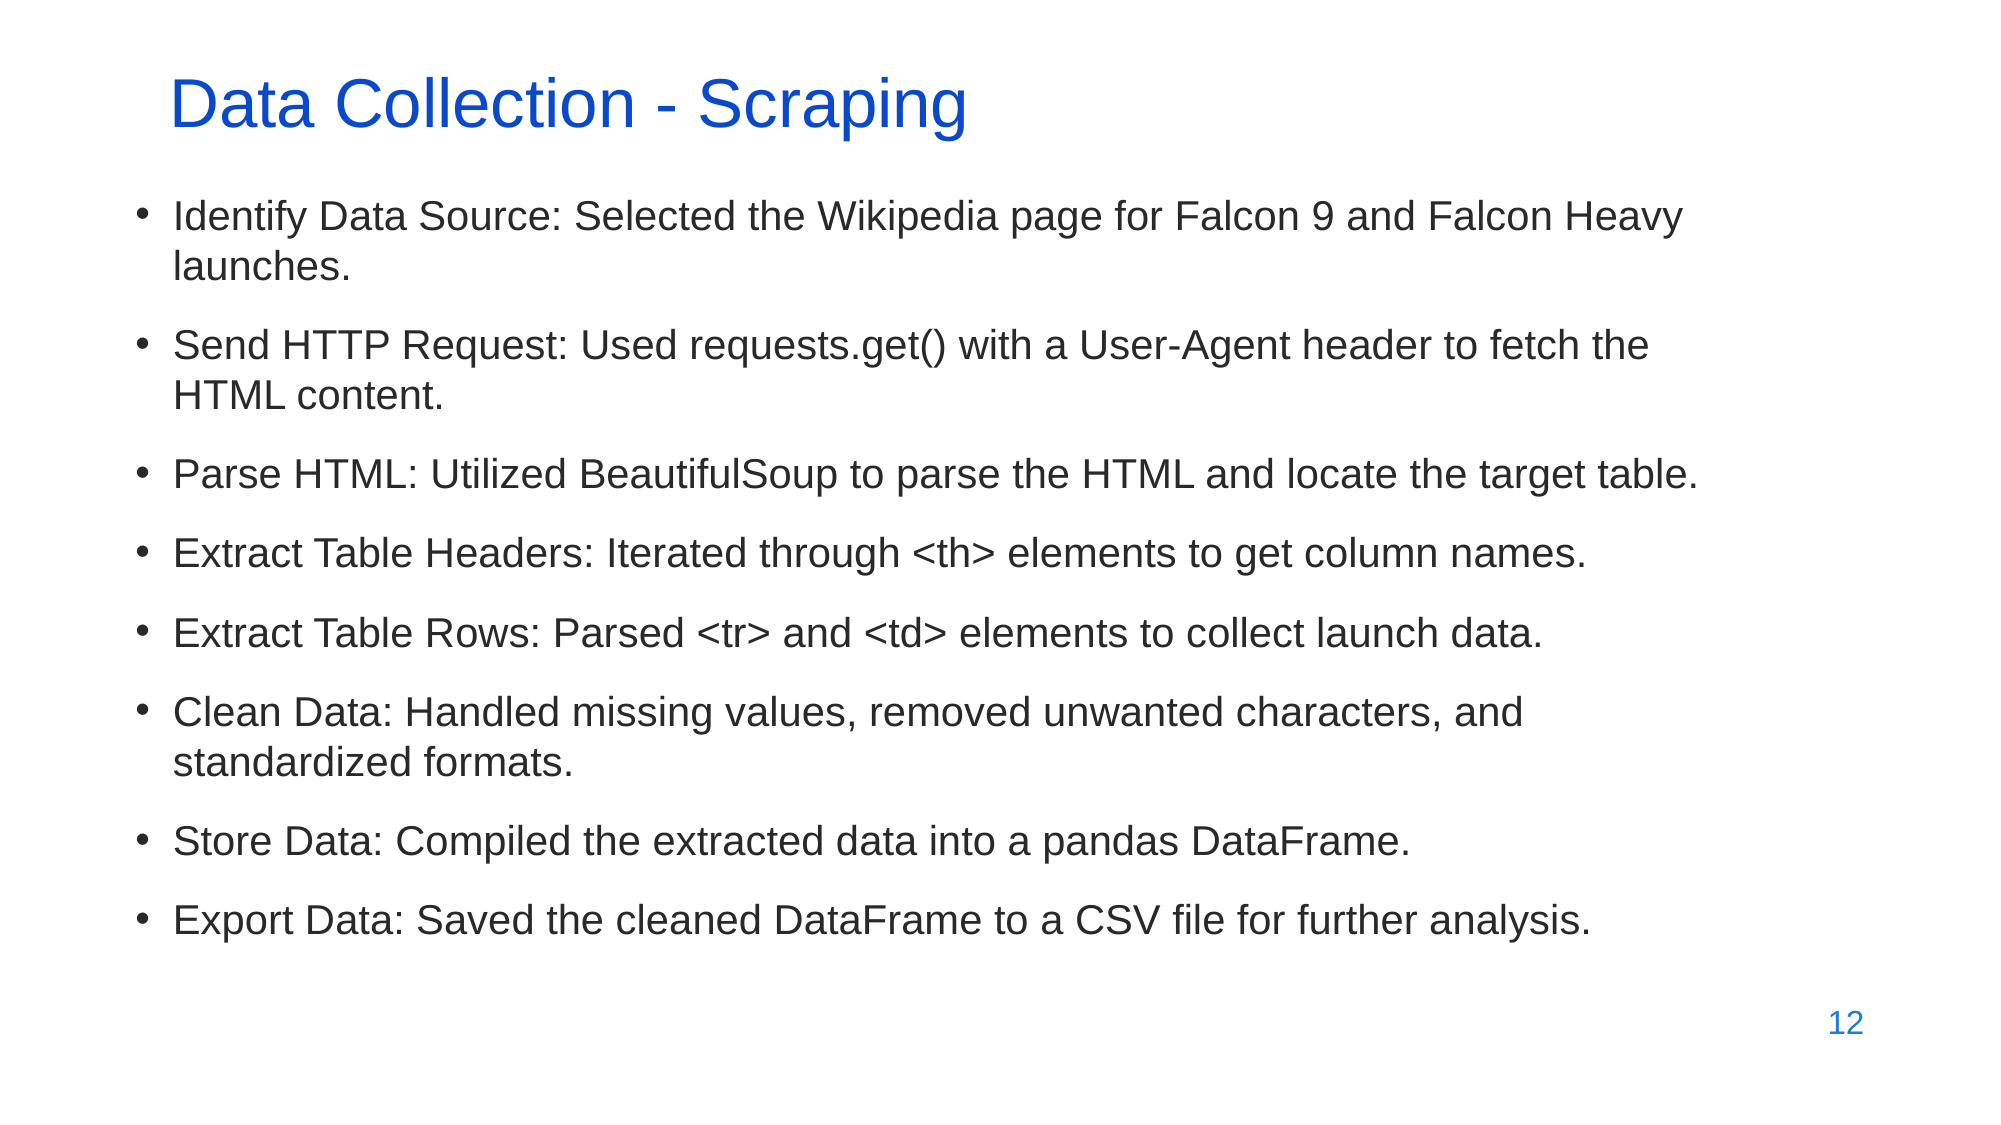

Data Collection - Scraping

Identify Data Source: Selected the Wikipedia page for Falcon 9 and Falcon Heavy launches.
Send HTTP Request: Used requests.get() with a User-Agent header to fetch the HTML content.
Parse HTML: Utilized BeautifulSoup to parse the HTML and locate the target table.
Extract Table Headers: Iterated through <th> elements to get column names.
Extract Table Rows: Parsed <tr> and <td> elements to collect launch data.
Clean Data: Handled missing values, removed unwanted characters, and standardized formats.
Store Data: Compiled the extracted data into a pandas DataFrame.
Export Data: Saved the cleaned DataFrame to a CSV file for further analysis.
12